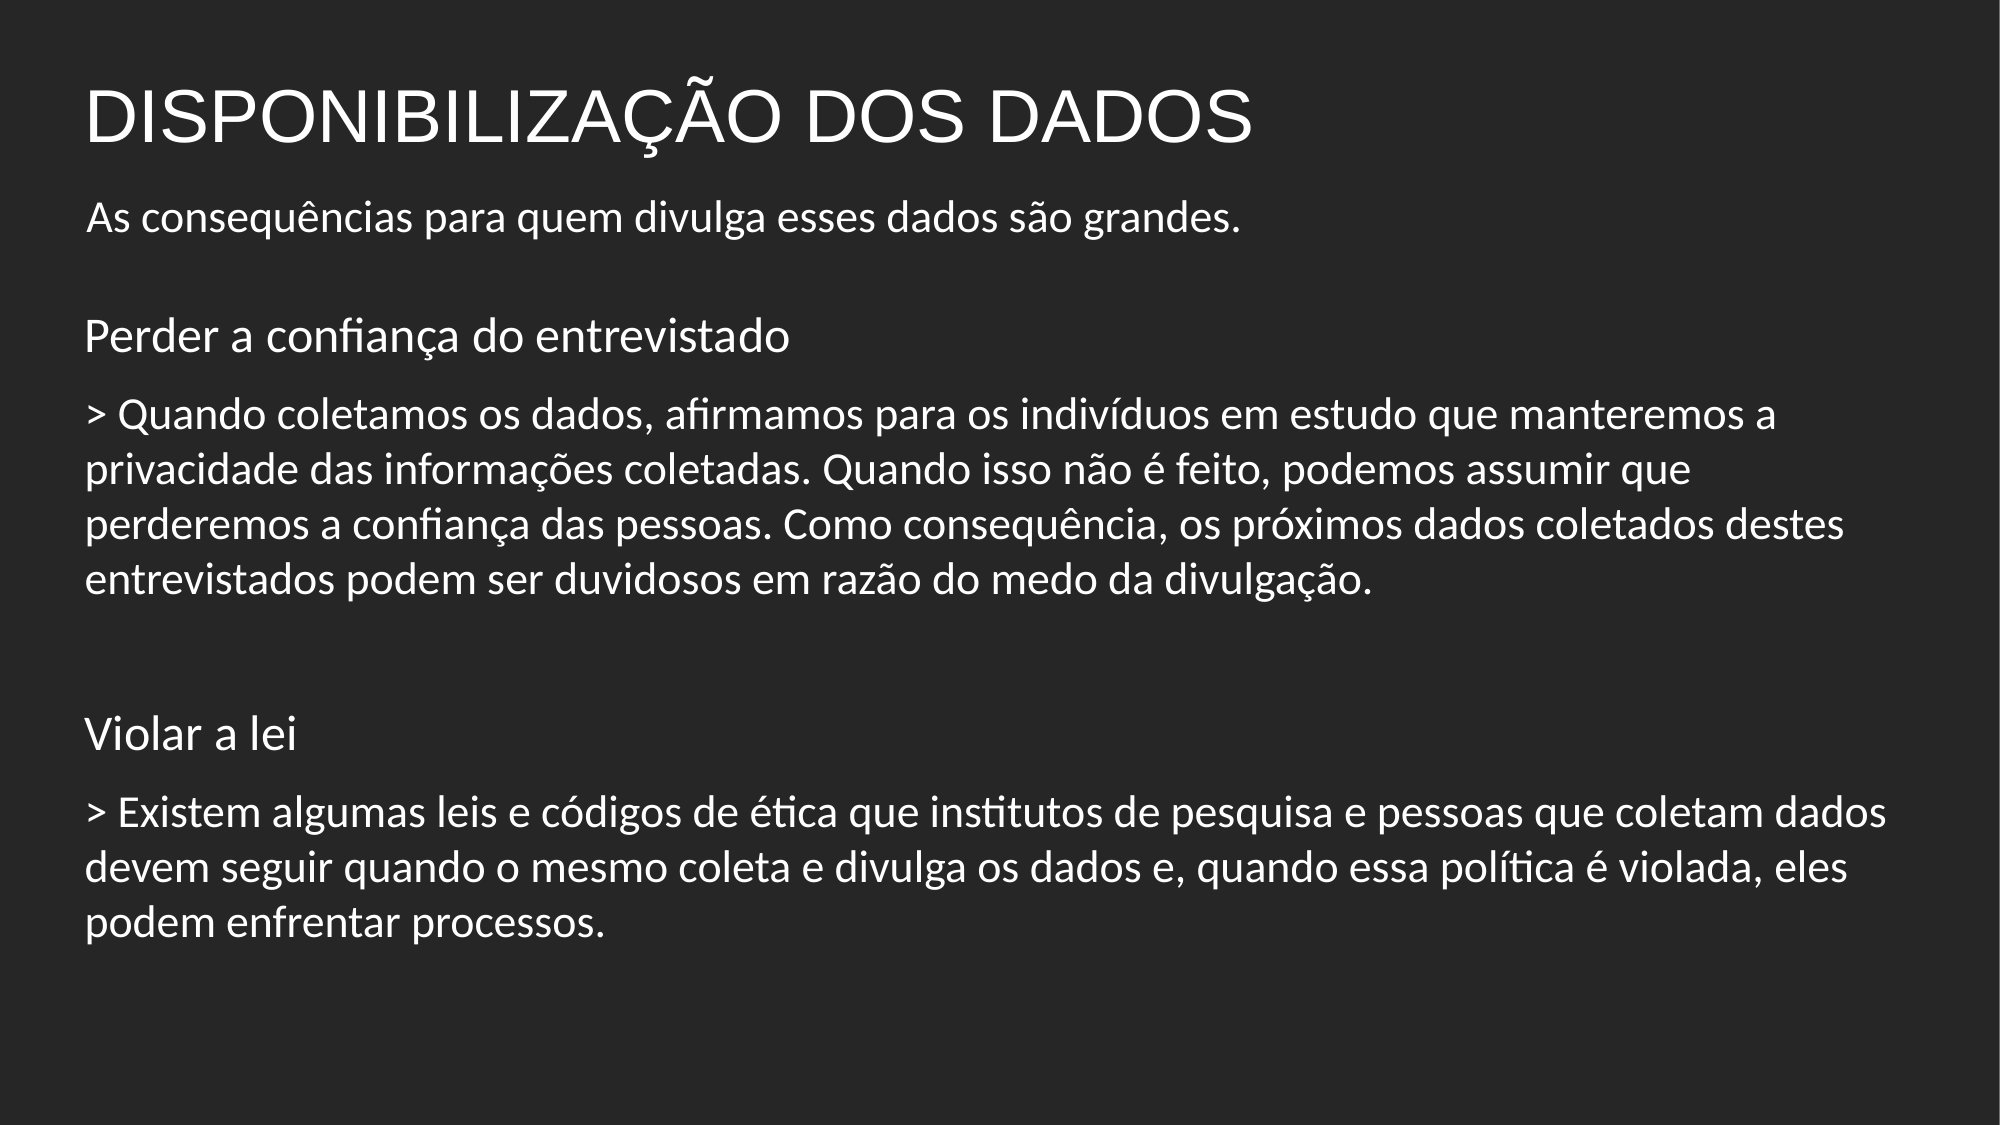

# DISPONIBILIZAÇÃO DOS DADOS
As consequências para quem divulga esses dados são grandes.

Perder a confiança do entrevistado
> Quando coletamos os dados, afirmamos para os indivíduos em estudo que manteremos a privacidade das informações coletadas. Quando isso não é feito, podemos assumir que perderemos a confiança das pessoas. Como consequência, os próximos dados coletados destes entrevistados podem ser duvidosos em razão do medo da divulgação.

Violar a lei
> Existem algumas leis e códigos de ética que institutos de pesquisa e pessoas que coletam dados devem seguir quando o mesmo coleta e divulga os dados e, quando essa política é violada, eles podem enfrentar processos.